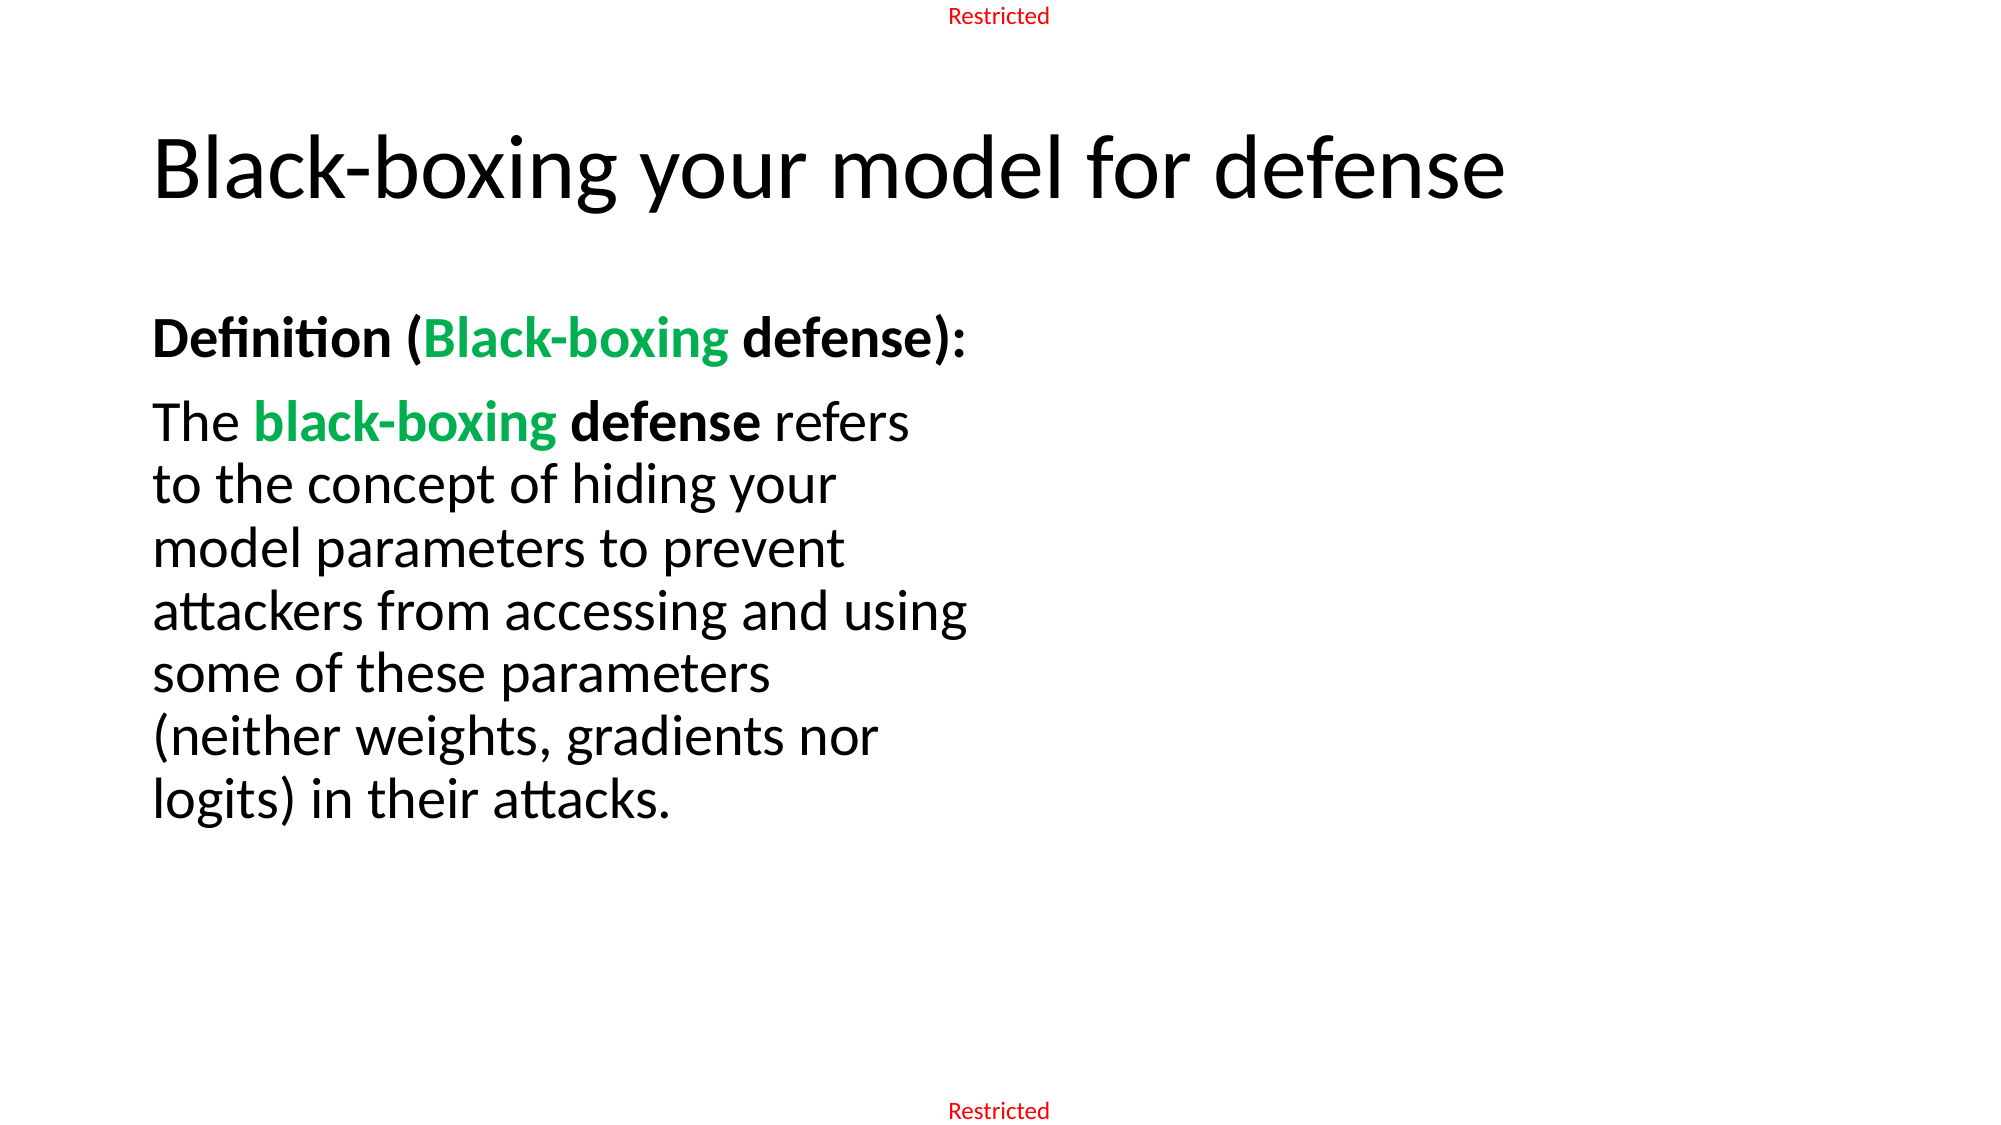

# Black-boxing your model for defense
Definition (Black-boxing defense):
The black-boxing defense refers to the concept of hiding your model parameters to prevent attackers from accessing and using some of these parameters (neither weights, gradients nor logits) in their attacks.